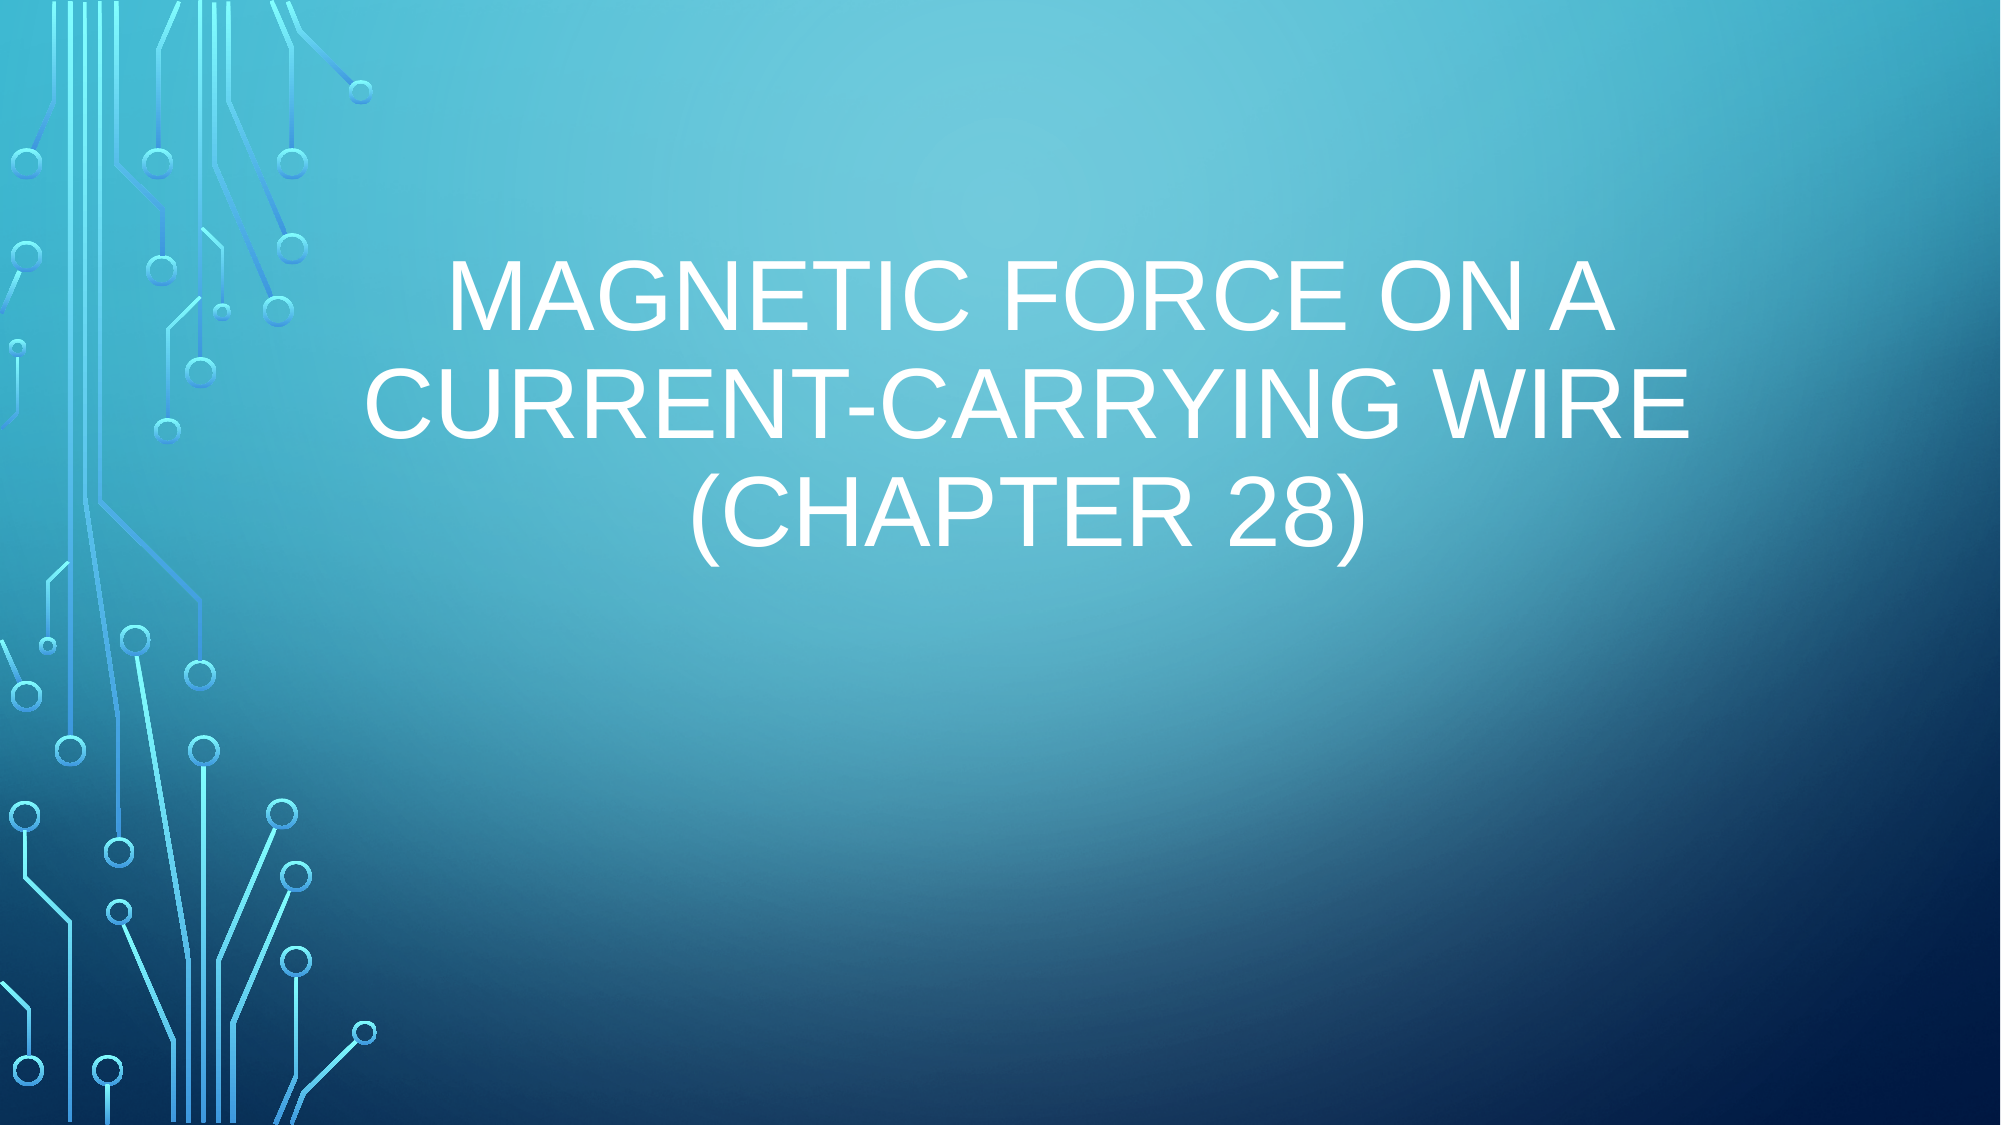

# Magnetic Force on a Current-Carrying wire (Chapter 28)